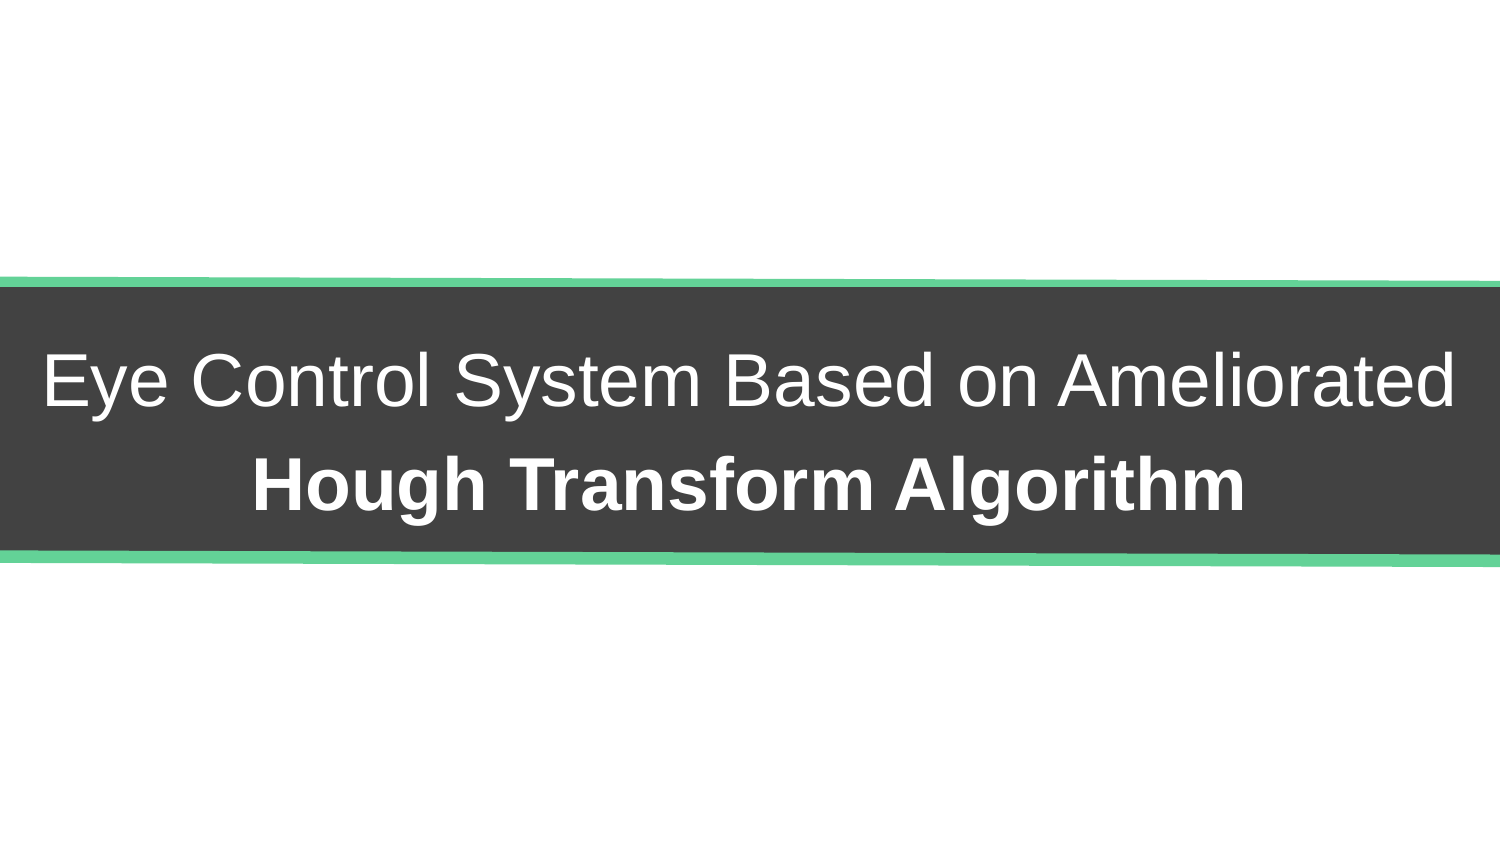

Eye Control System Based on Ameliorated Hough Transform Algorithm